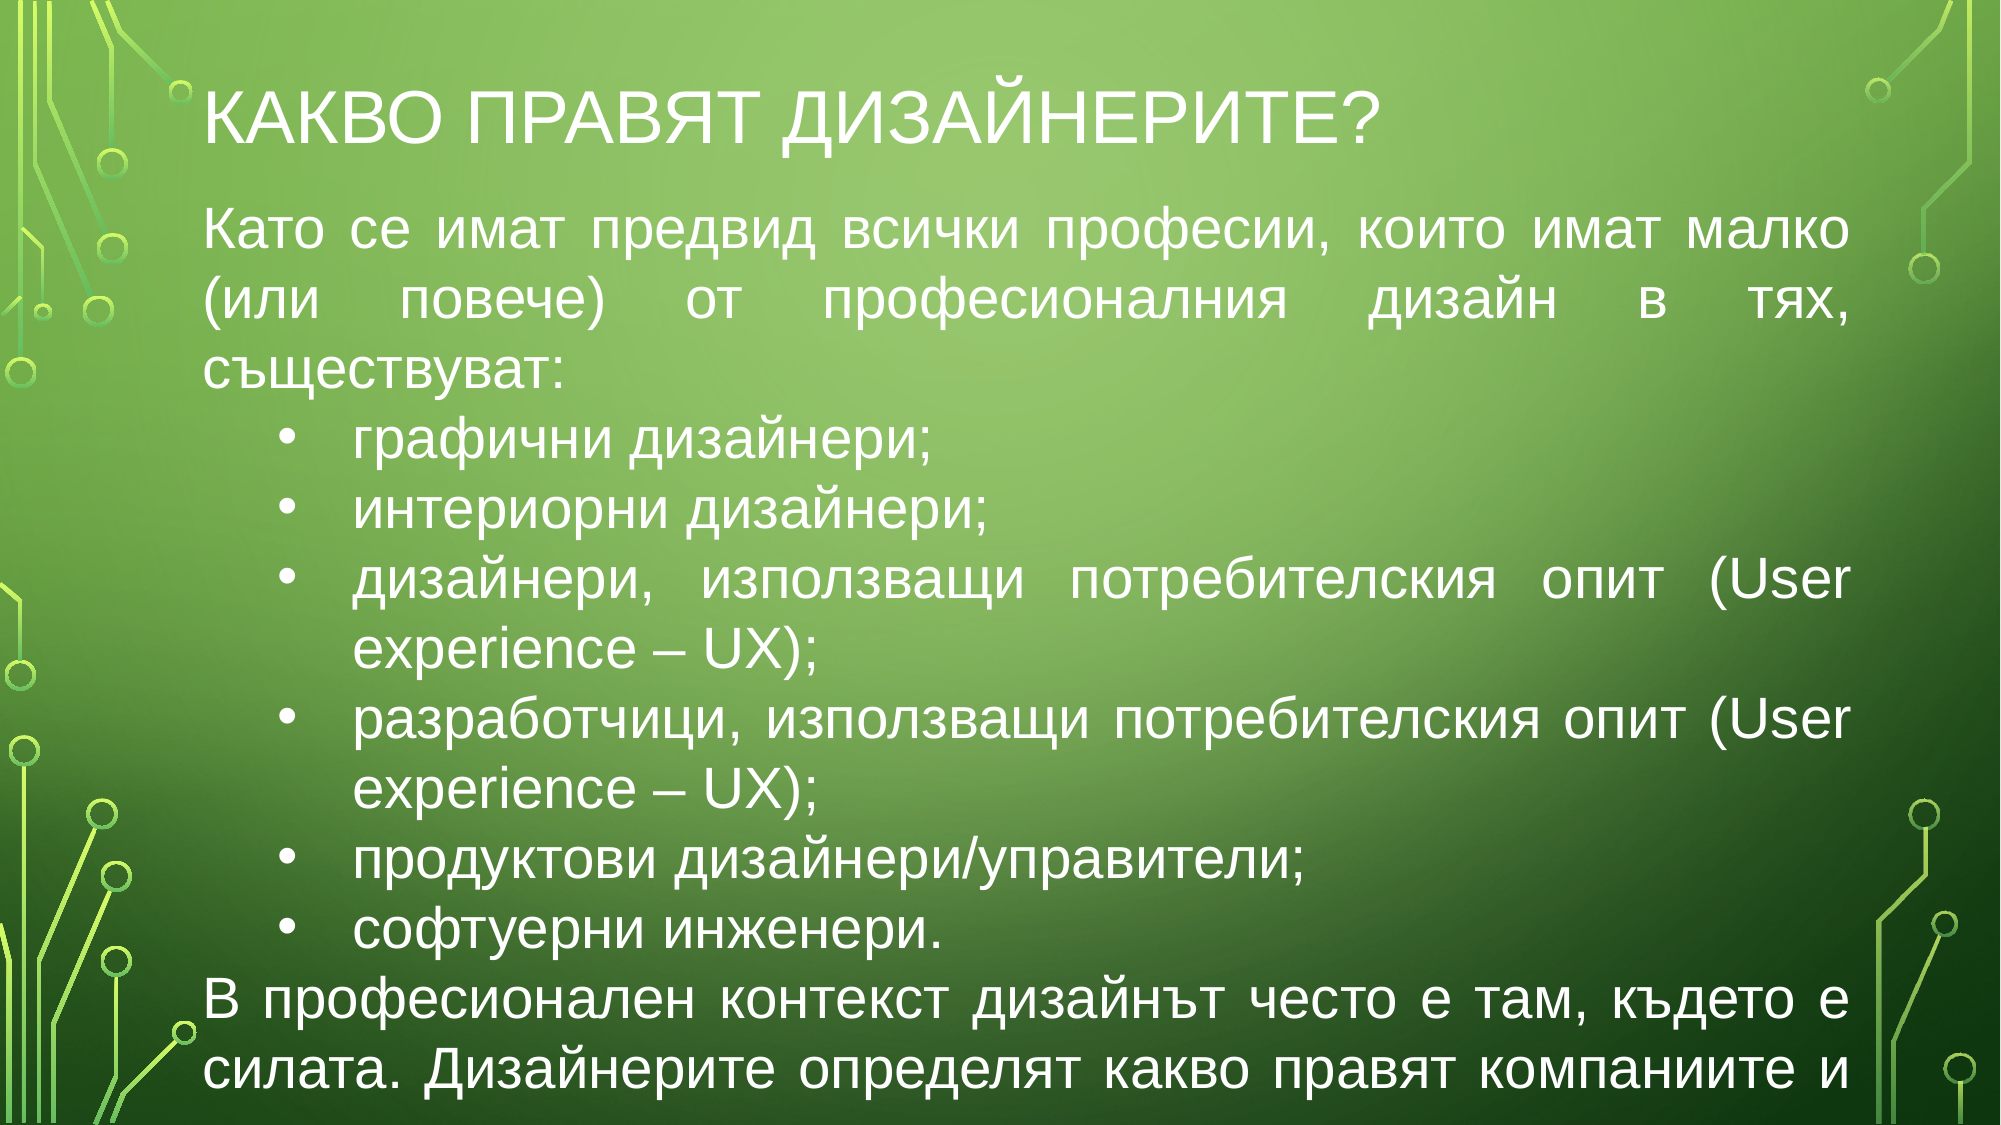

# Какво правят дизайнерите?
Като се имат предвид всички професии, които имат малко (или повече) от професионалния дизайн в тях, съществуват:
графични дизайнери;
интериорни дизайнери;
дизайнери, използващи потребителския опит (User experience – UX);
разработчици, използващи потребителския опит (User experience – UX);
продуктови дизайнери/управители;
софтуерни инженери.
В професионален контекст дизайнът често е там, където е силата. Дизайнерите определят какво правят компаниите и това определя какво хората използват.